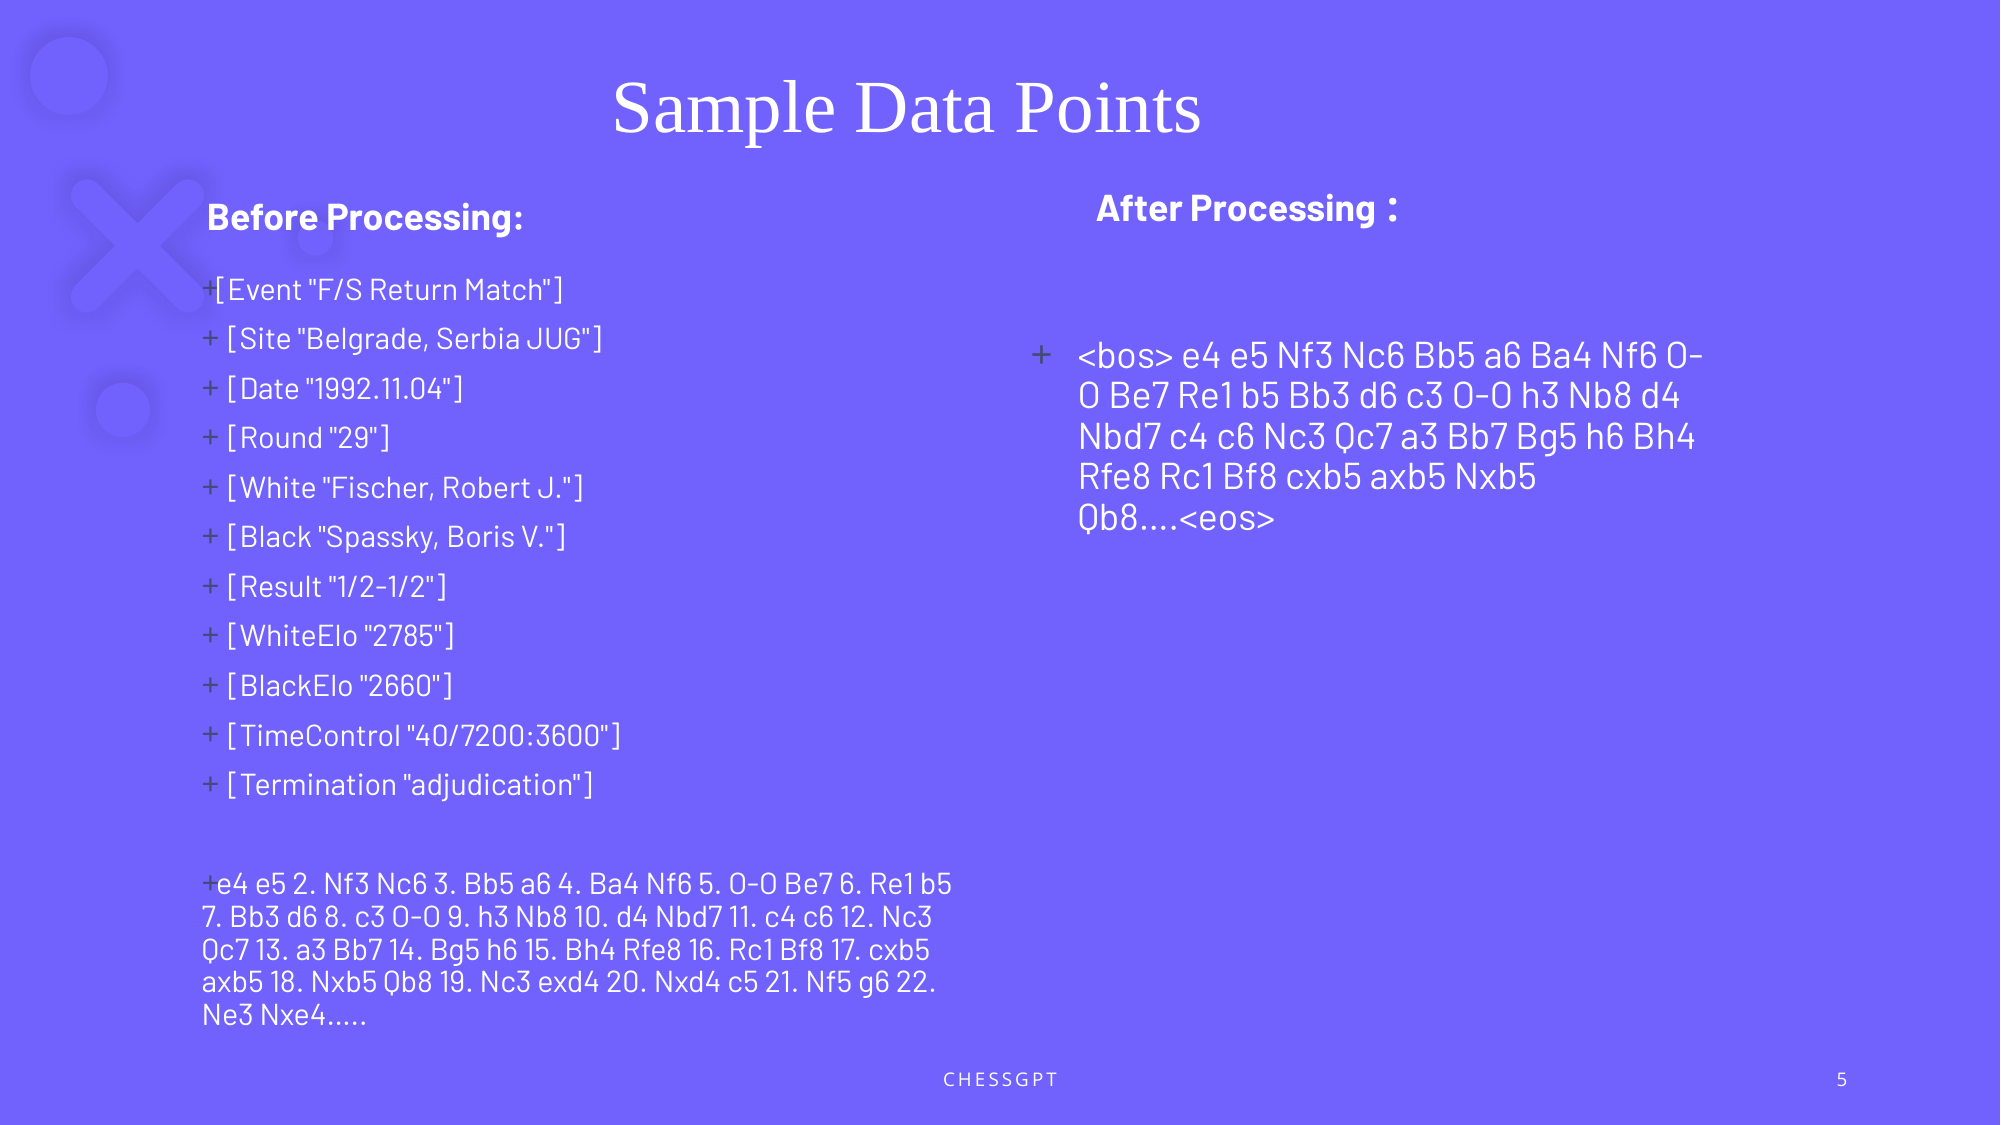

# Sample Data Points
After Processing :
Before Processing:
[Event "F/S Return Match"]
  [Site "Belgrade, Serbia JUG"]
  [Date "1992.11.04"]
  [Round "29"]
  [White "Fischer, Robert J."]
  [Black "Spassky, Boris V."]
  [Result "1/2-1/2"]
  [WhiteElo "2785"]
  [BlackElo "2660"]
  [TimeControl "40/7200:3600"]
  [Termination "adjudication"]

e4 e5 2. Nf3 Nc6 3. Bb5 a6 4. Ba4 Nf6 5. O-O Be7 6. Re1 b5 7. Bb3 d6 8. c3 O-O 9. h3 Nb8 10. d4 Nbd7 11. c4 c6 12. Nc3 Qc7 13. a3 Bb7 14. Bg5 h6 15. Bh4 Rfe8 16. Rc1 Bf8 17. cxb5 axb5 18. Nxb5 Qb8 19. Nc3 exd4 20. Nxd4 c5 21. Nf5 g6 22. Ne3 Nxe4…..

<bos> e4 e5 Nf3 Nc6 Bb5 a6 Ba4 Nf6 O-O Be7 Re1 b5 Bb3 d6 c3 O-O h3 Nb8 d4 Nbd7 c4 c6 Nc3 Qc7 a3 Bb7 Bg5 h6 Bh4 Rfe8 Rc1 Bf8 cxb5 axb5 Nxb5 Qb8….<eos>

CHESSGPT
5